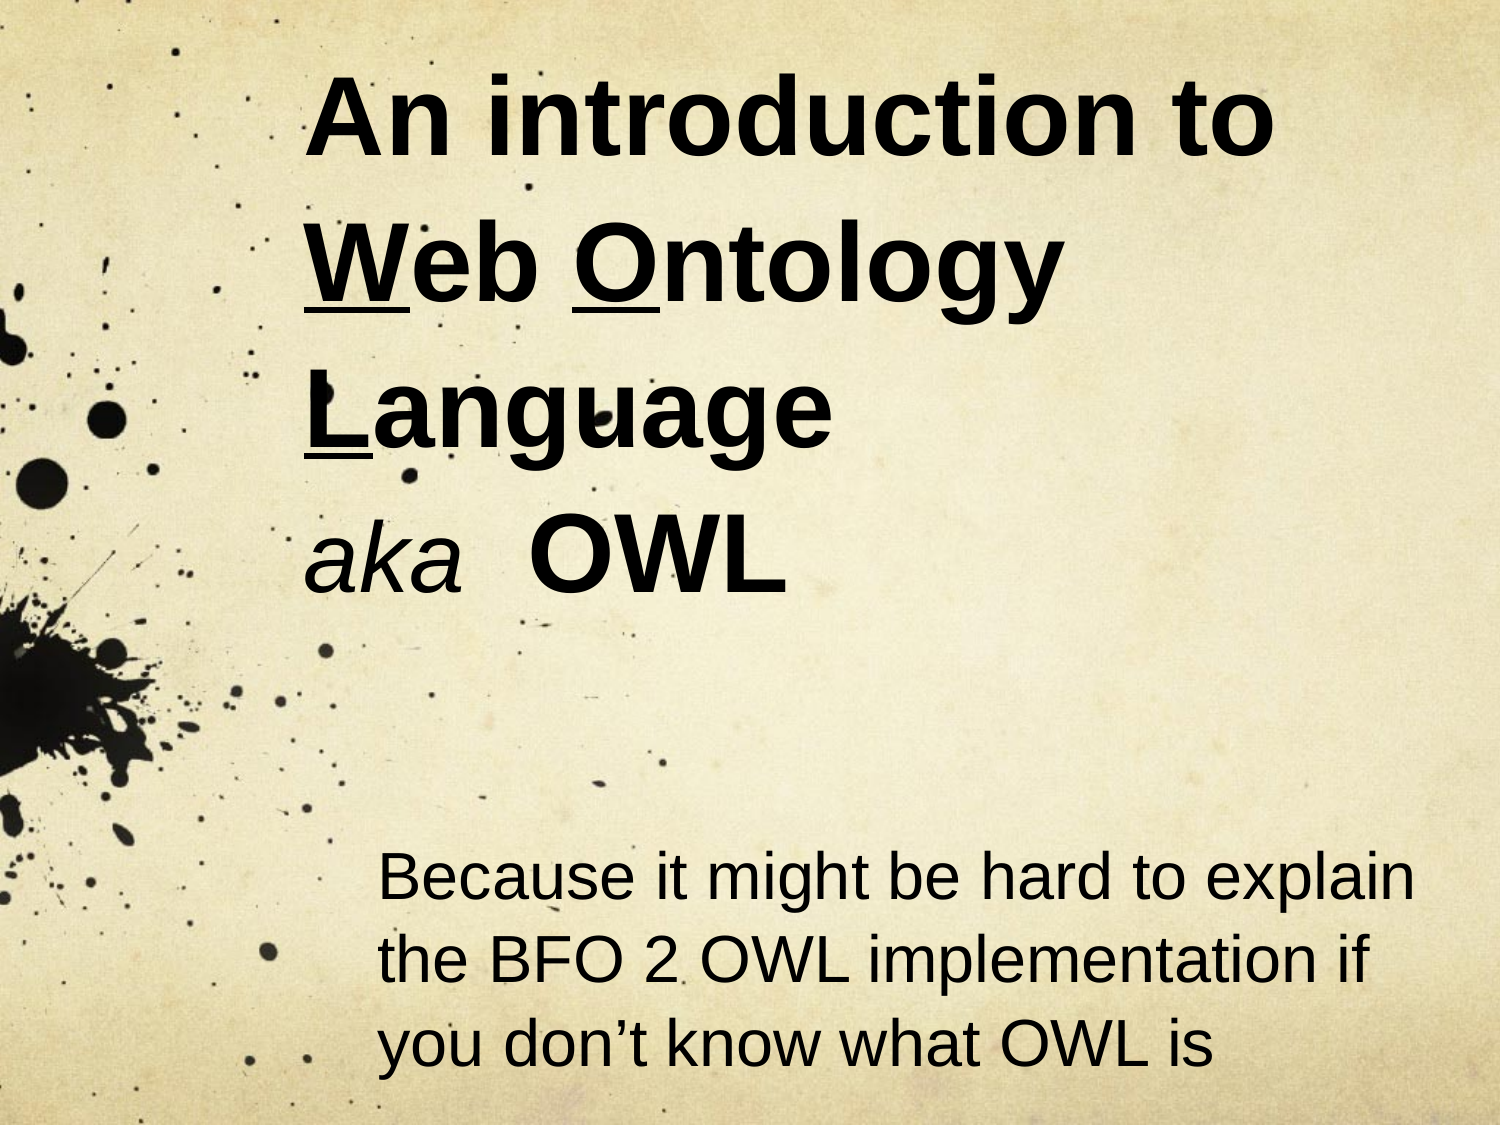

# An introduction to Web Ontology Language aka  OWL
Because it might be hard to explain the BFO 2 OWL implementation if you don’t know what OWL is